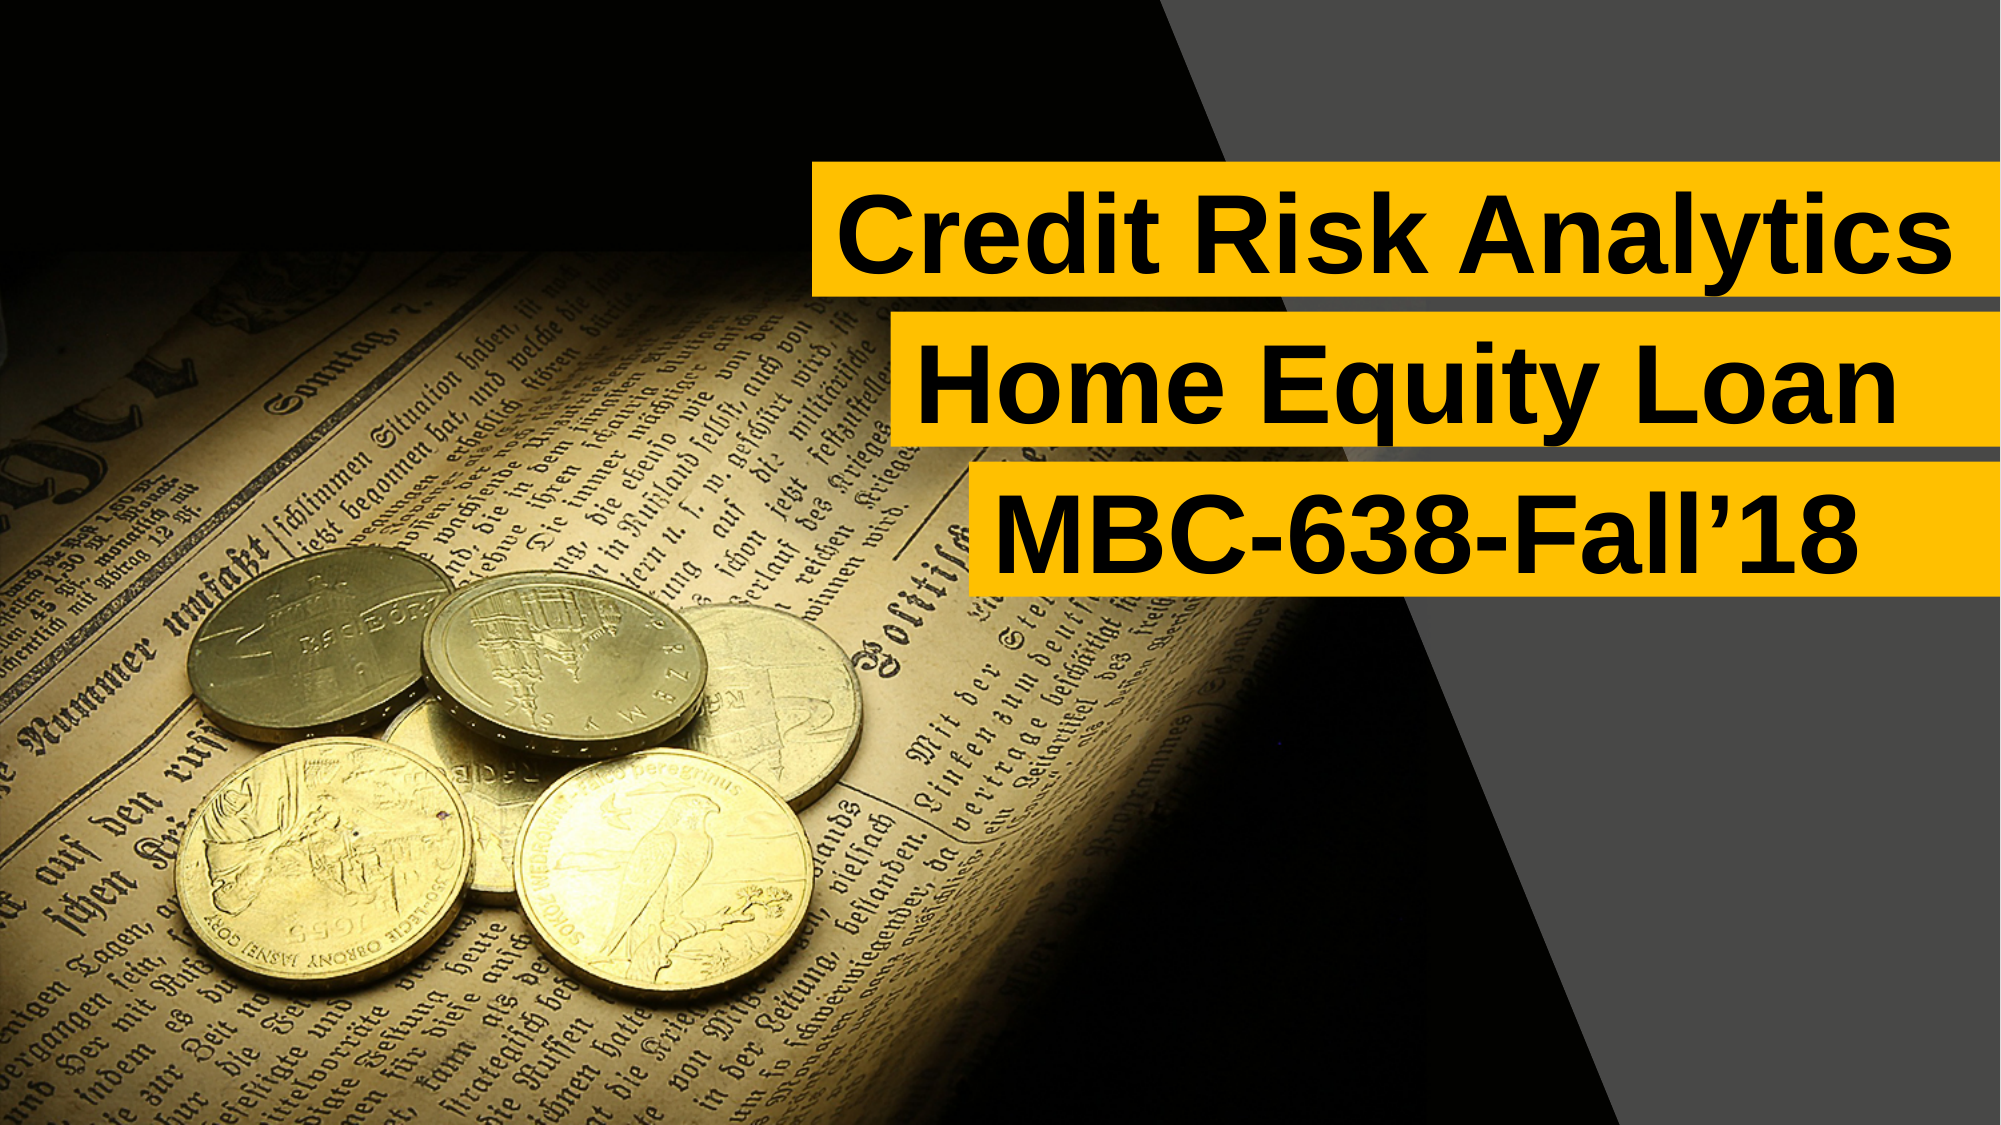

Credit Risk Analytics
Home Equity Loan
MBC-638-Fall’18